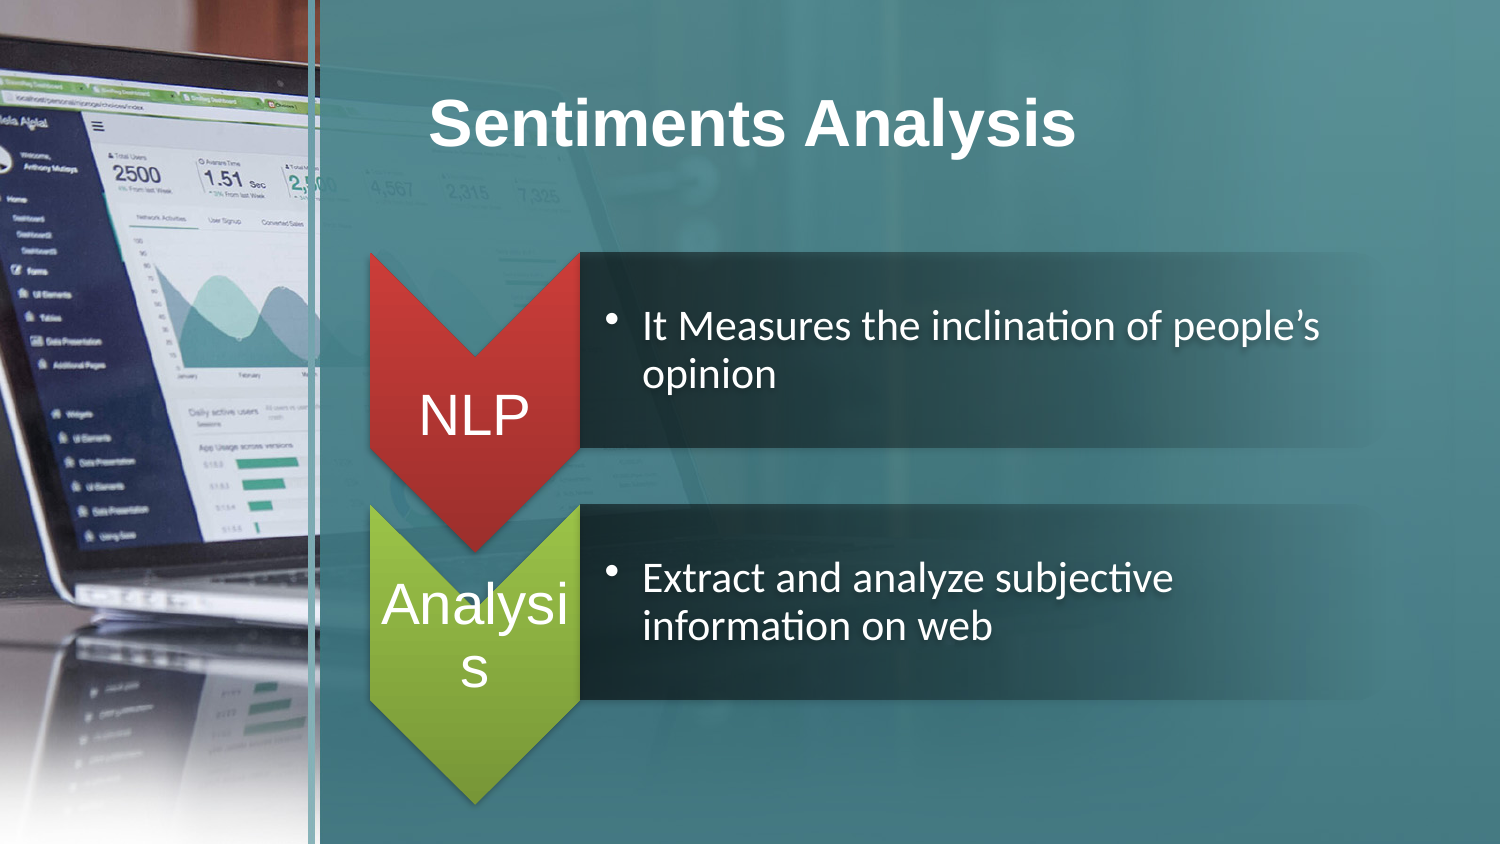

# Sentiments Analysis
NLP
It Measures the inclination of people’s opinion
Analysis
Extract and analyze subjective information on web